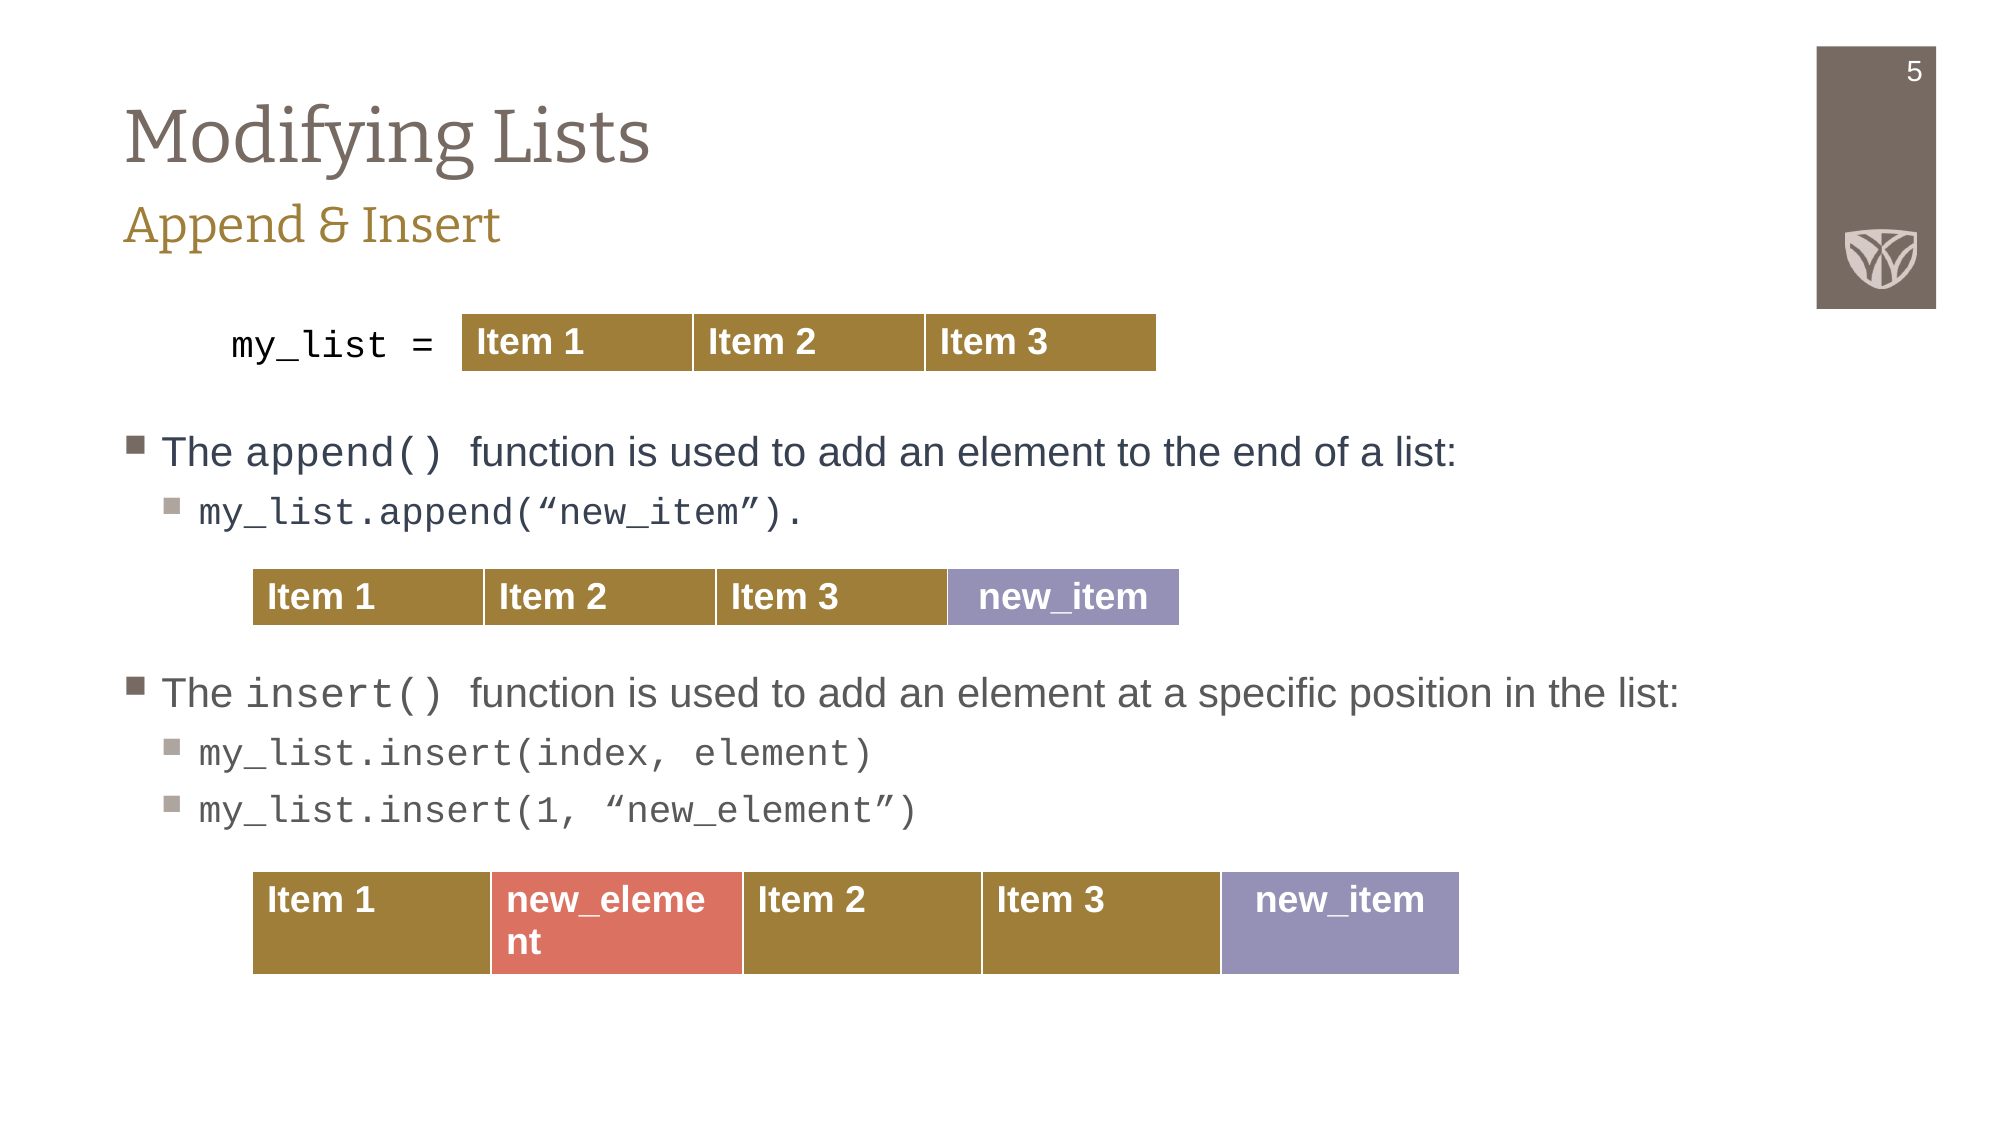

# Modifying Lists
5
Append & Insert
| Item 1 | Item 2 | Item 3 |
| --- | --- | --- |
my_list =

The append() function is used to add an element to the end of a list:
my_list.append(“new_item”).

The insert() function is used to add an element at a specific position in the list:
my_list.insert(index, element)
my_list.insert(1, “new_element”)

| Item 1 | Item 2 | Item 3 | new\_item |
| --- | --- | --- | --- |
| Item 1 | new\_element | Item 2 | Item 3 | new\_item |
| --- | --- | --- | --- | --- |